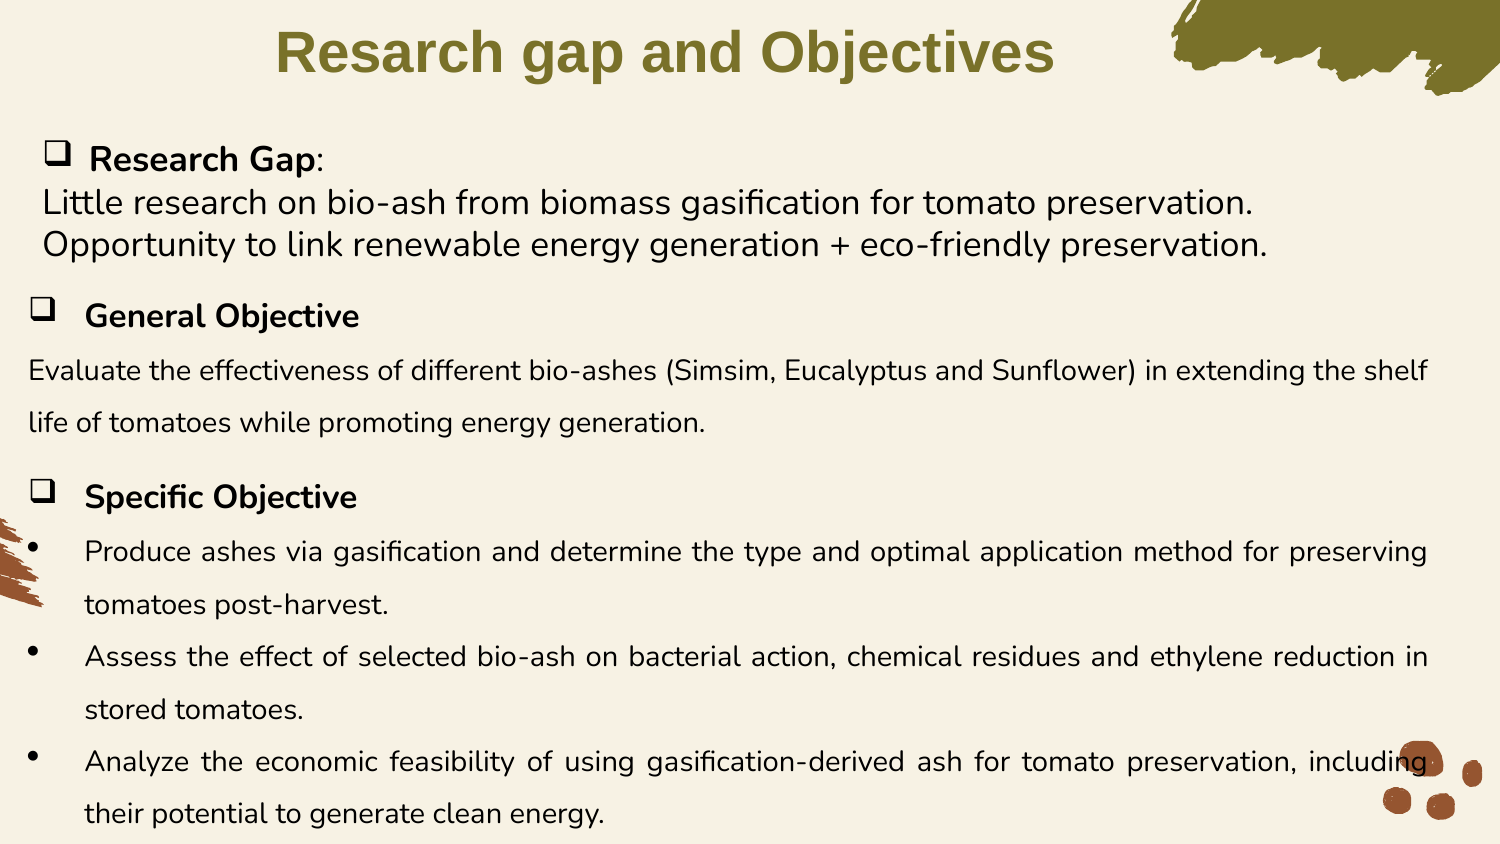

# Resarch gap and Objectives
Research Gap:
Little research on bio-ash from biomass gasification for tomato preservation.
Opportunity to link renewable energy generation + eco-friendly preservation.
General Objective
Evaluate the effectiveness of different bio-ashes (Simsim, Eucalyptus and Sunflower) in extending the shelf life of tomatoes while promoting energy generation.
Specific Objective
Produce ashes via gasification and determine the type and optimal application method for preserving tomatoes post-harvest.
Assess the effect of selected bio-ash on bacterial action, chemical residues and ethylene reduction in stored tomatoes.
Analyze the economic feasibility of using gasification-derived ash for tomato preservation, including their potential to generate clean energy.